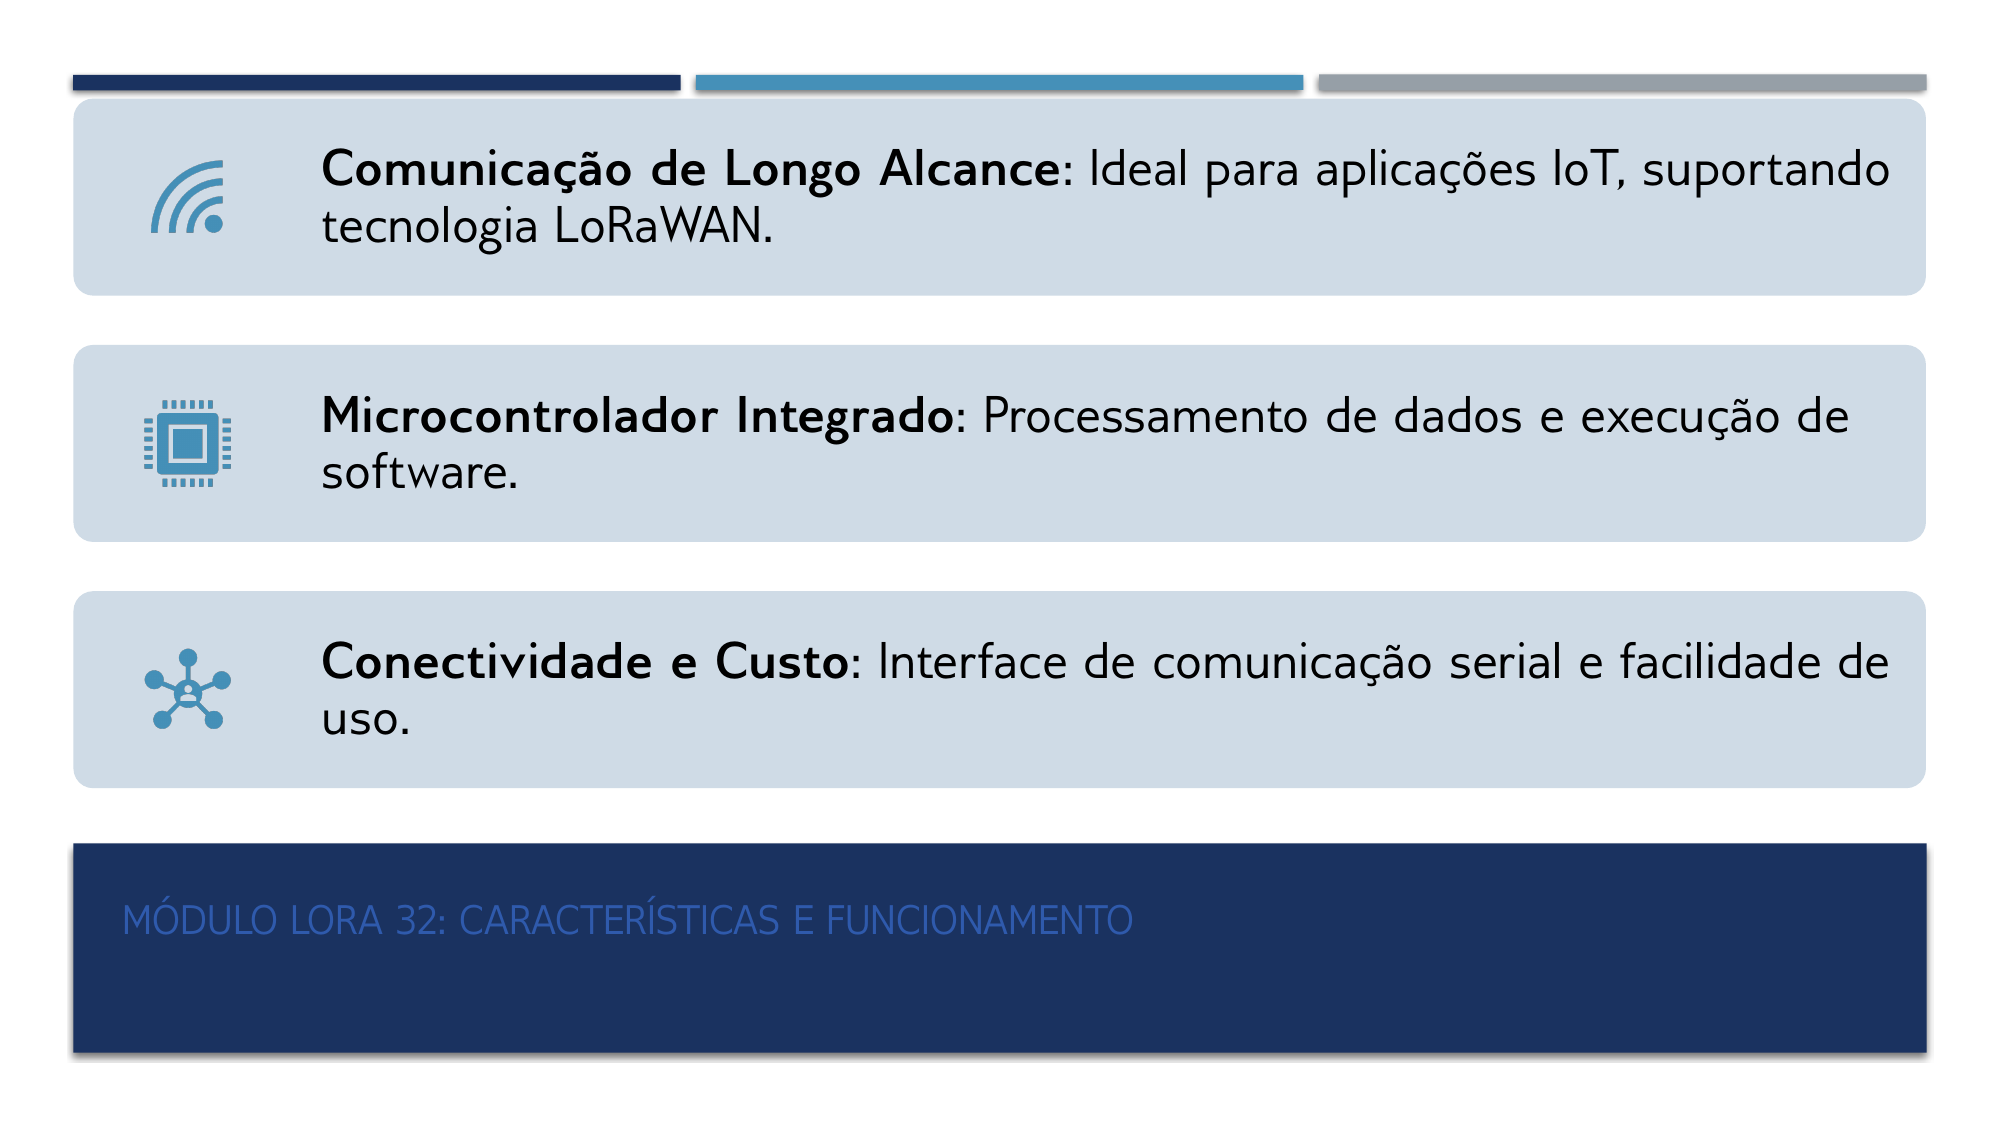

Comunicação de Longo Alcance: Ideal para aplicações IoT, suportando tecnologia LoRaWAN.
Microcontrolador Integrado: Processamento de dados e execução de software.
Conectividade e Custo: Interface de comunicação serial e facilidade de uso.
# Módulo LoRa 32: Características e Funcionamento